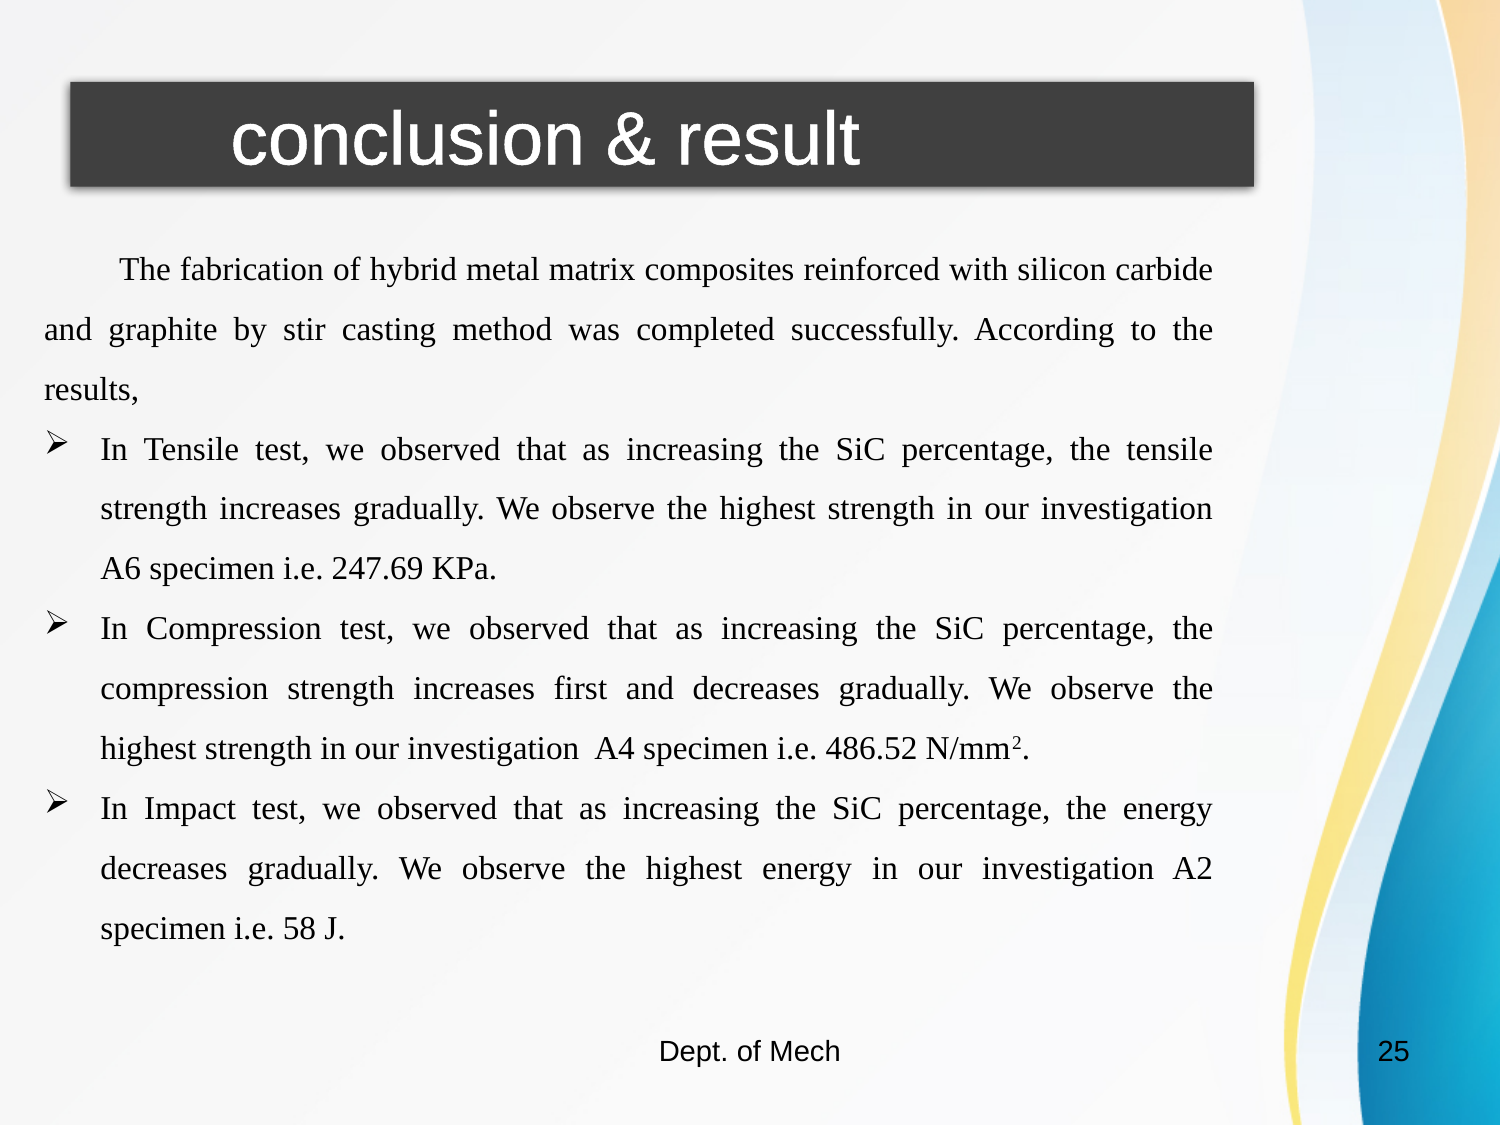

conclusion & result
The fabrication of hybrid metal matrix composites reinforced with silicon carbide and graphite by stir casting method was completed successfully. According to the results,
In Tensile test, we observed that as increasing the SiC percentage, the tensile strength increases gradually. We observe the highest strength in our investigation A6 specimen i.e. 247.69 KPa.
In Compression test, we observed that as increasing the SiC percentage, the compression strength increases first and decreases gradually. We observe the highest strength in our investigation  A4 specimen i.e. 486.52 N/mm2.
In Impact test, we observed that as increasing the SiC percentage, the energy decreases gradually. We observe the highest energy in our investigation A2 specimen i.e. 58 J.

Dept. of Mech

25